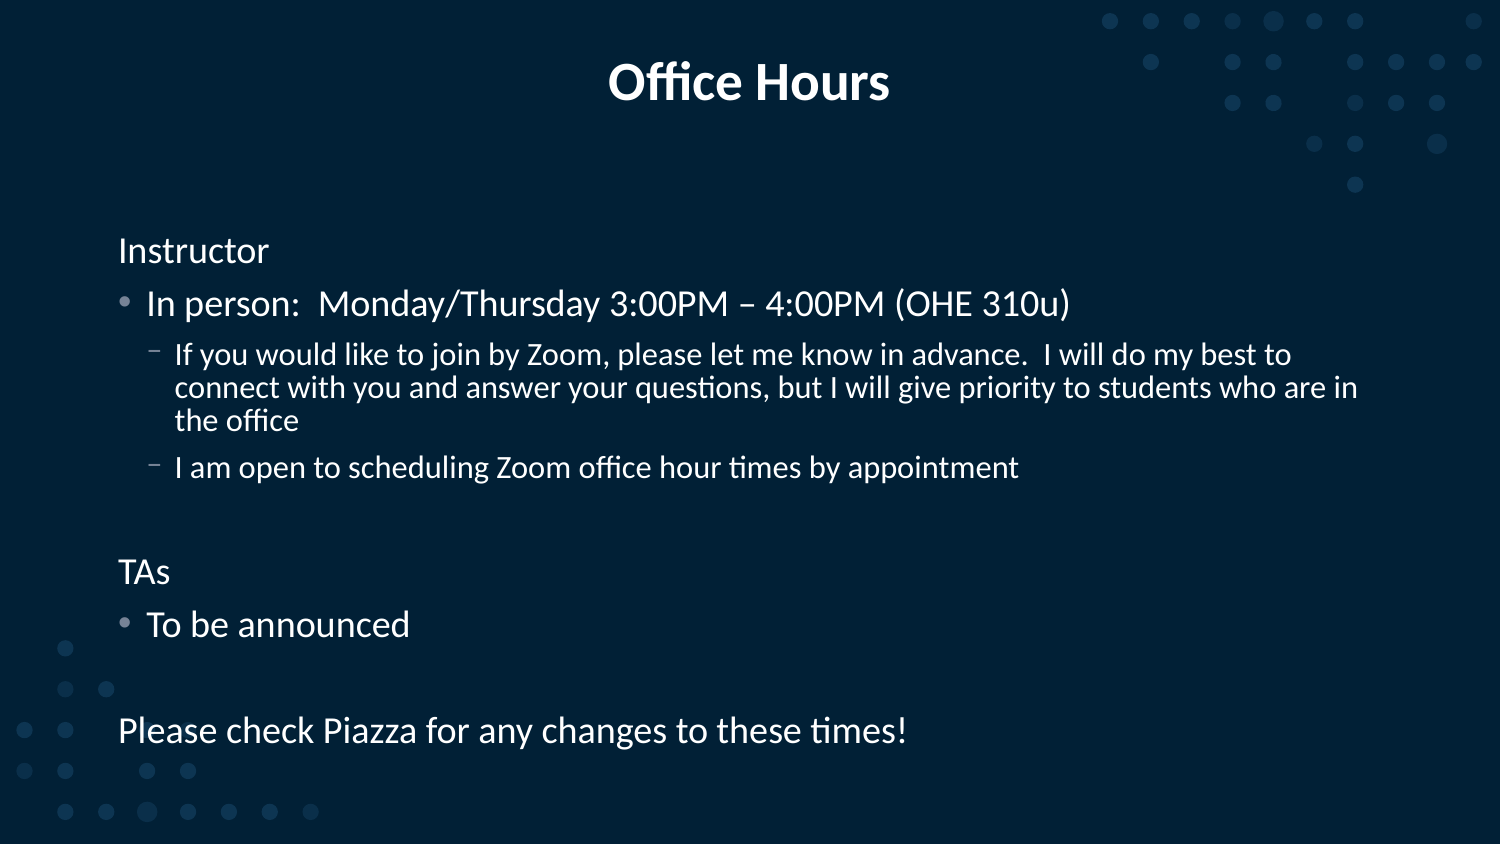

# Office Hours

Instructor
In person:  Monday/Thursday 3:00PM – 4:00PM (OHE 310u)
If you would like to join by Zoom, please let me know in advance.  I will do my best to connect with you and answer your questions, but I will give priority to students who are in the office
I am open to scheduling Zoom office hour times by appointment

TAs
To be announced

Please check Piazza for any changes to these times!